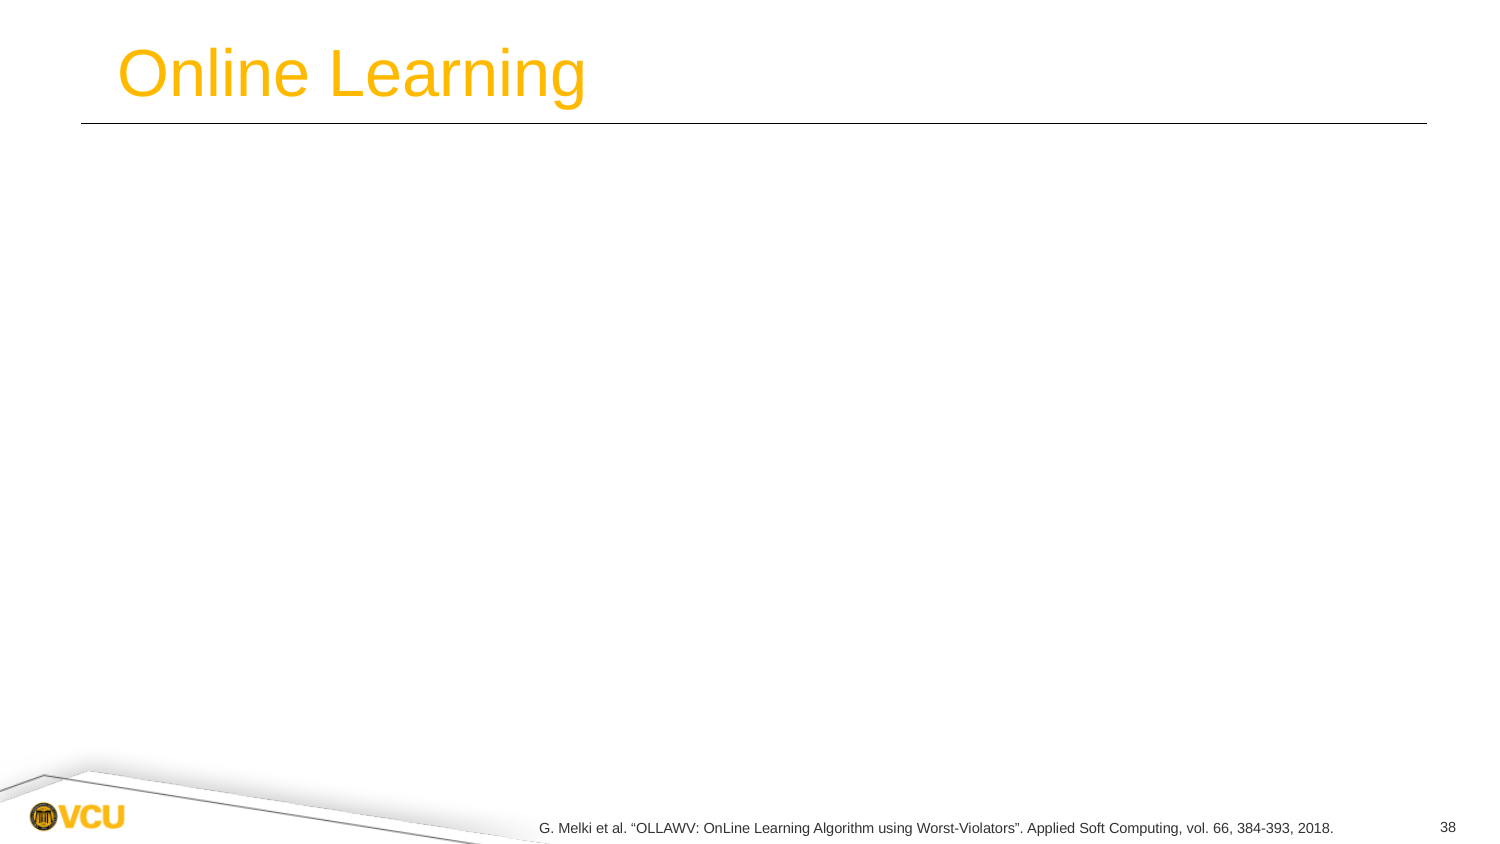

# Online Learning

G. Melki et al. “OLLAWV: OnLine Learning Algorithm using Worst-Violators”. Applied Soft Computing, vol. 66, 384-393, 2018.

38